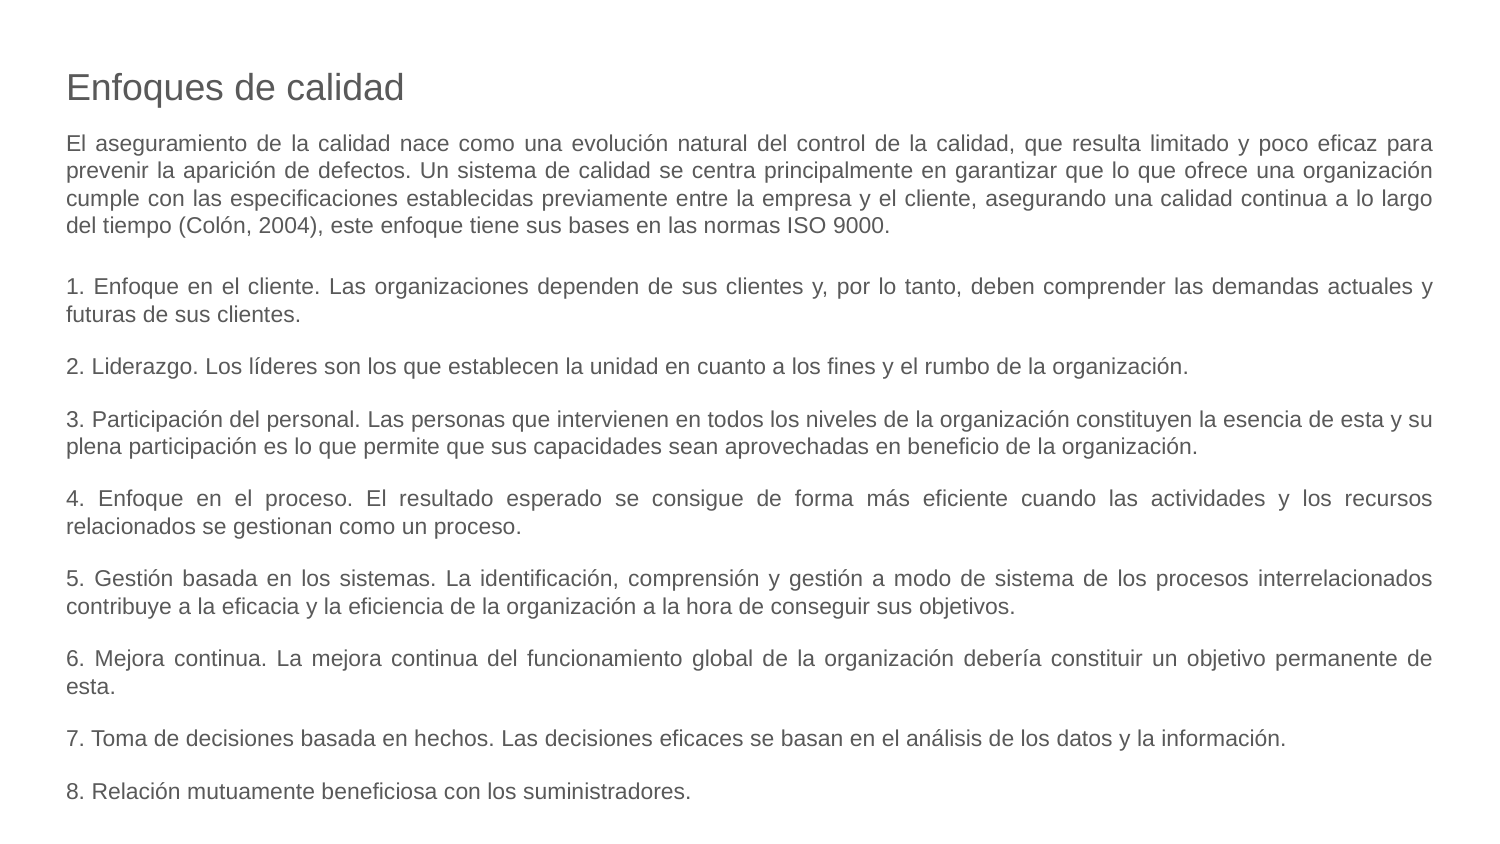

# Enfoques de calidad
El aseguramiento de la calidad nace como una evolución natural del control de la calidad, que resulta limitado y poco eficaz para prevenir la aparición de defectos. Un sistema de calidad se centra principalmente en garantizar que lo que ofrece una organización cumple con las especificaciones establecidas previamente entre la empresa y el cliente, asegurando una calidad continua a lo largo del tiempo (Colón, 2004), este enfoque tiene sus bases en las normas ISO 9000.
1. Enfoque en el cliente. Las organizaciones dependen de sus clientes y, por lo tanto, deben comprender las demandas actuales y futuras de sus clientes.
2. Liderazgo. Los líderes son los que establecen la unidad en cuanto a los fines y el rumbo de la organización.
3. Participación del personal. Las personas que intervienen en todos los niveles de la organización constituyen la esencia de esta y su plena participación es lo que permite que sus capacidades sean aprovechadas en beneficio de la organización.
4. Enfoque en el proceso. El resultado esperado se consigue de forma más eficiente cuando las actividades y los recursos relacionados se gestionan como un proceso.
5. Gestión basada en los sistemas. La identificación, comprensión y gestión a modo de sistema de los procesos interrelacionados contribuye a la eficacia y la eficiencia de la organización a la hora de conseguir sus objetivos.
6. Mejora continua. La mejora continua del funcionamiento global de la organización debería constituir un objetivo permanente de esta.
7. Toma de decisiones basada en hechos. Las decisiones eficaces se basan en el análisis de los datos y la información.
8. Relación mutuamente beneficiosa con los suministradores.